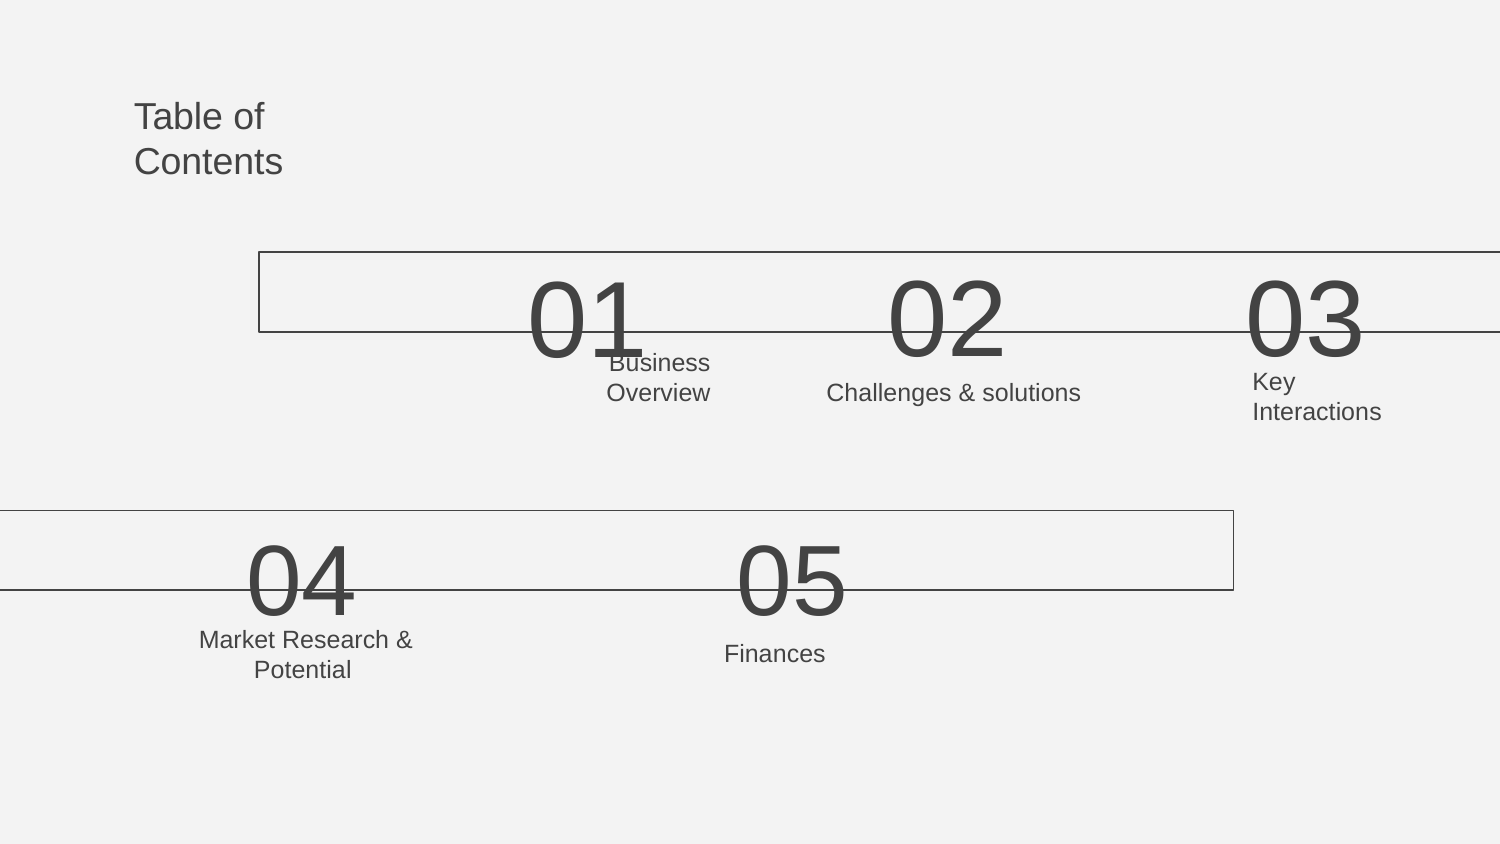

Table of Contents
02
03
01
# Business Overview
Key Interactions
Challenges & solutions
04
05
Market Research & Potential
Finances